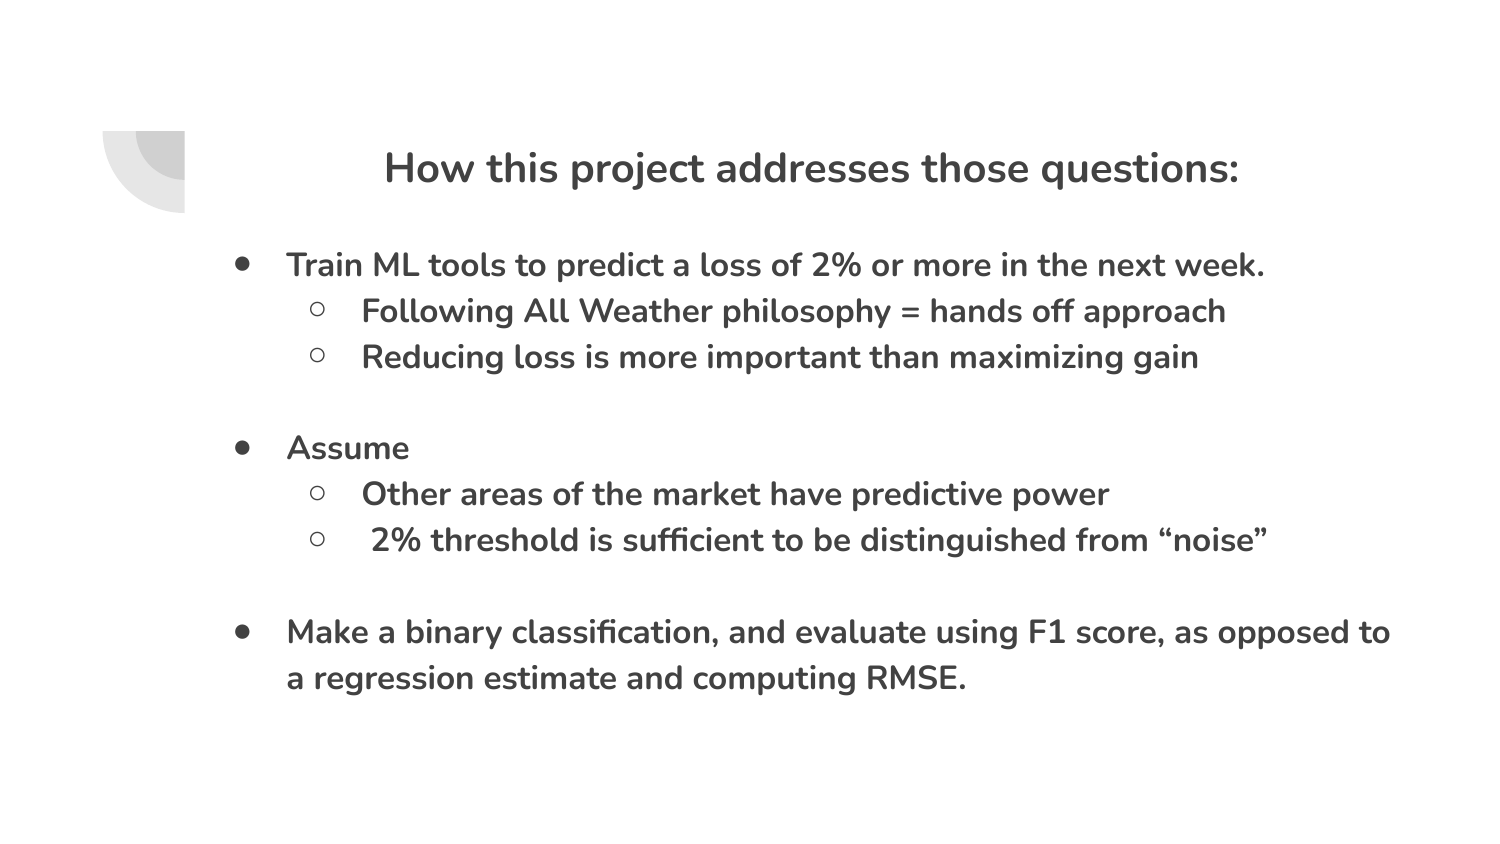

How this project addresses those questions:

Train ML tools to predict a loss of 2% or more in the next week.
Following All Weather philosophy = hands off approach
Reducing loss is more important than maximizing gain

Assume
Other areas of the market have predictive power
 2% threshold is sufficient to be distinguished from “noise”

Make a binary classification, and evaluate using F1 score, as opposed to a regression estimate and computing RMSE.